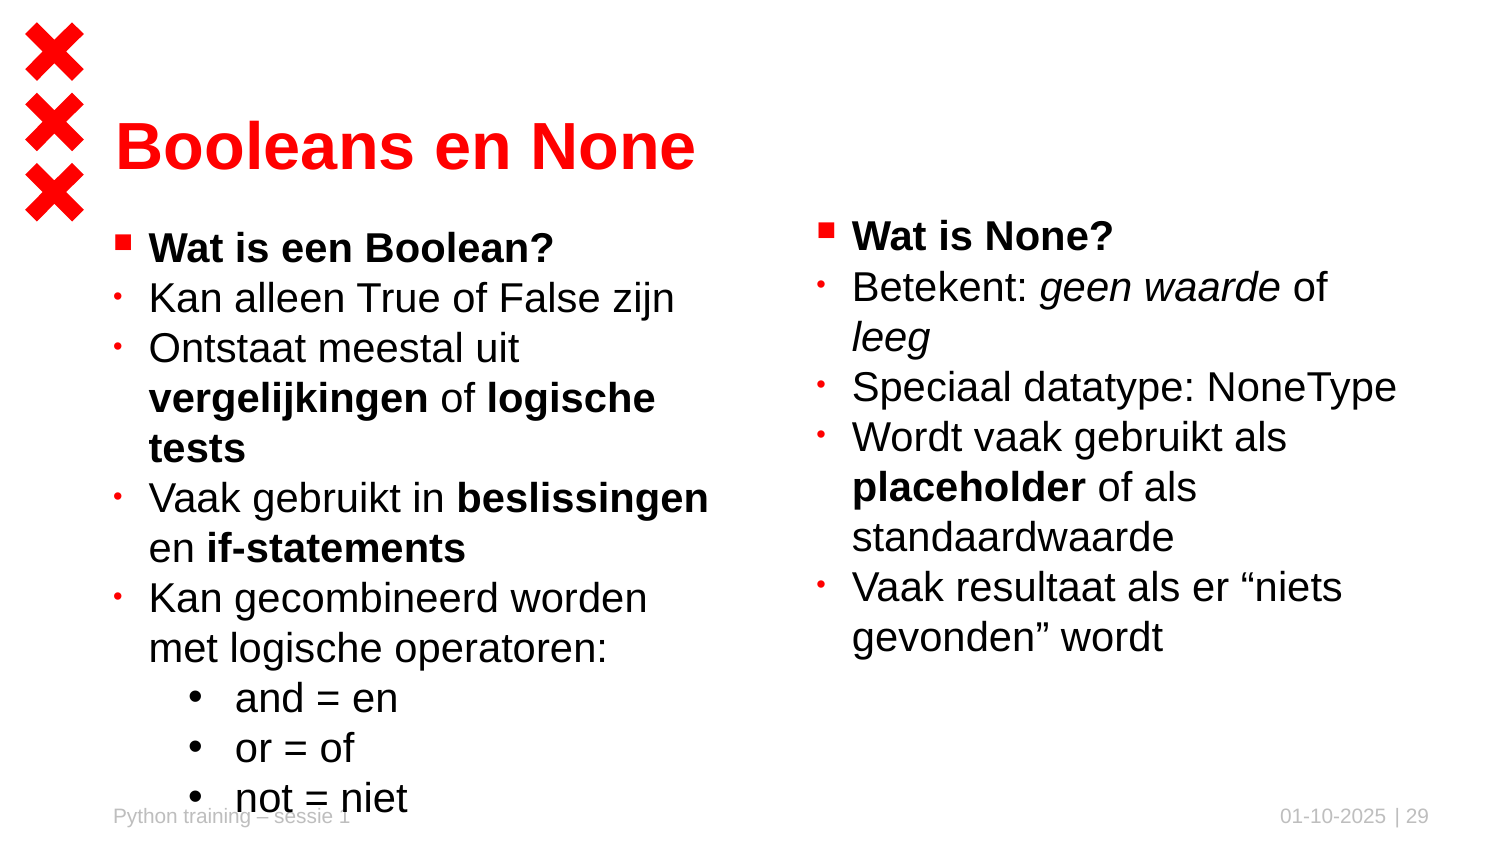

# Booleans en None
Wat is None?
Betekent: geen waarde of leeg
Speciaal datatype: NoneType
Wordt vaak gebruikt als placeholder of als standaardwaarde
Vaak resultaat als er “niets gevonden” wordt
Wat is een Boolean?
Kan alleen True of False zijn
Ontstaat meestal uit vergelijkingen of logische tests
Vaak gebruikt in beslissingen en if-statements
Kan gecombineerd worden met logische operatoren:
and = en
or = of
not = niet
Python training – sessie 1
01-10-2025
| 29